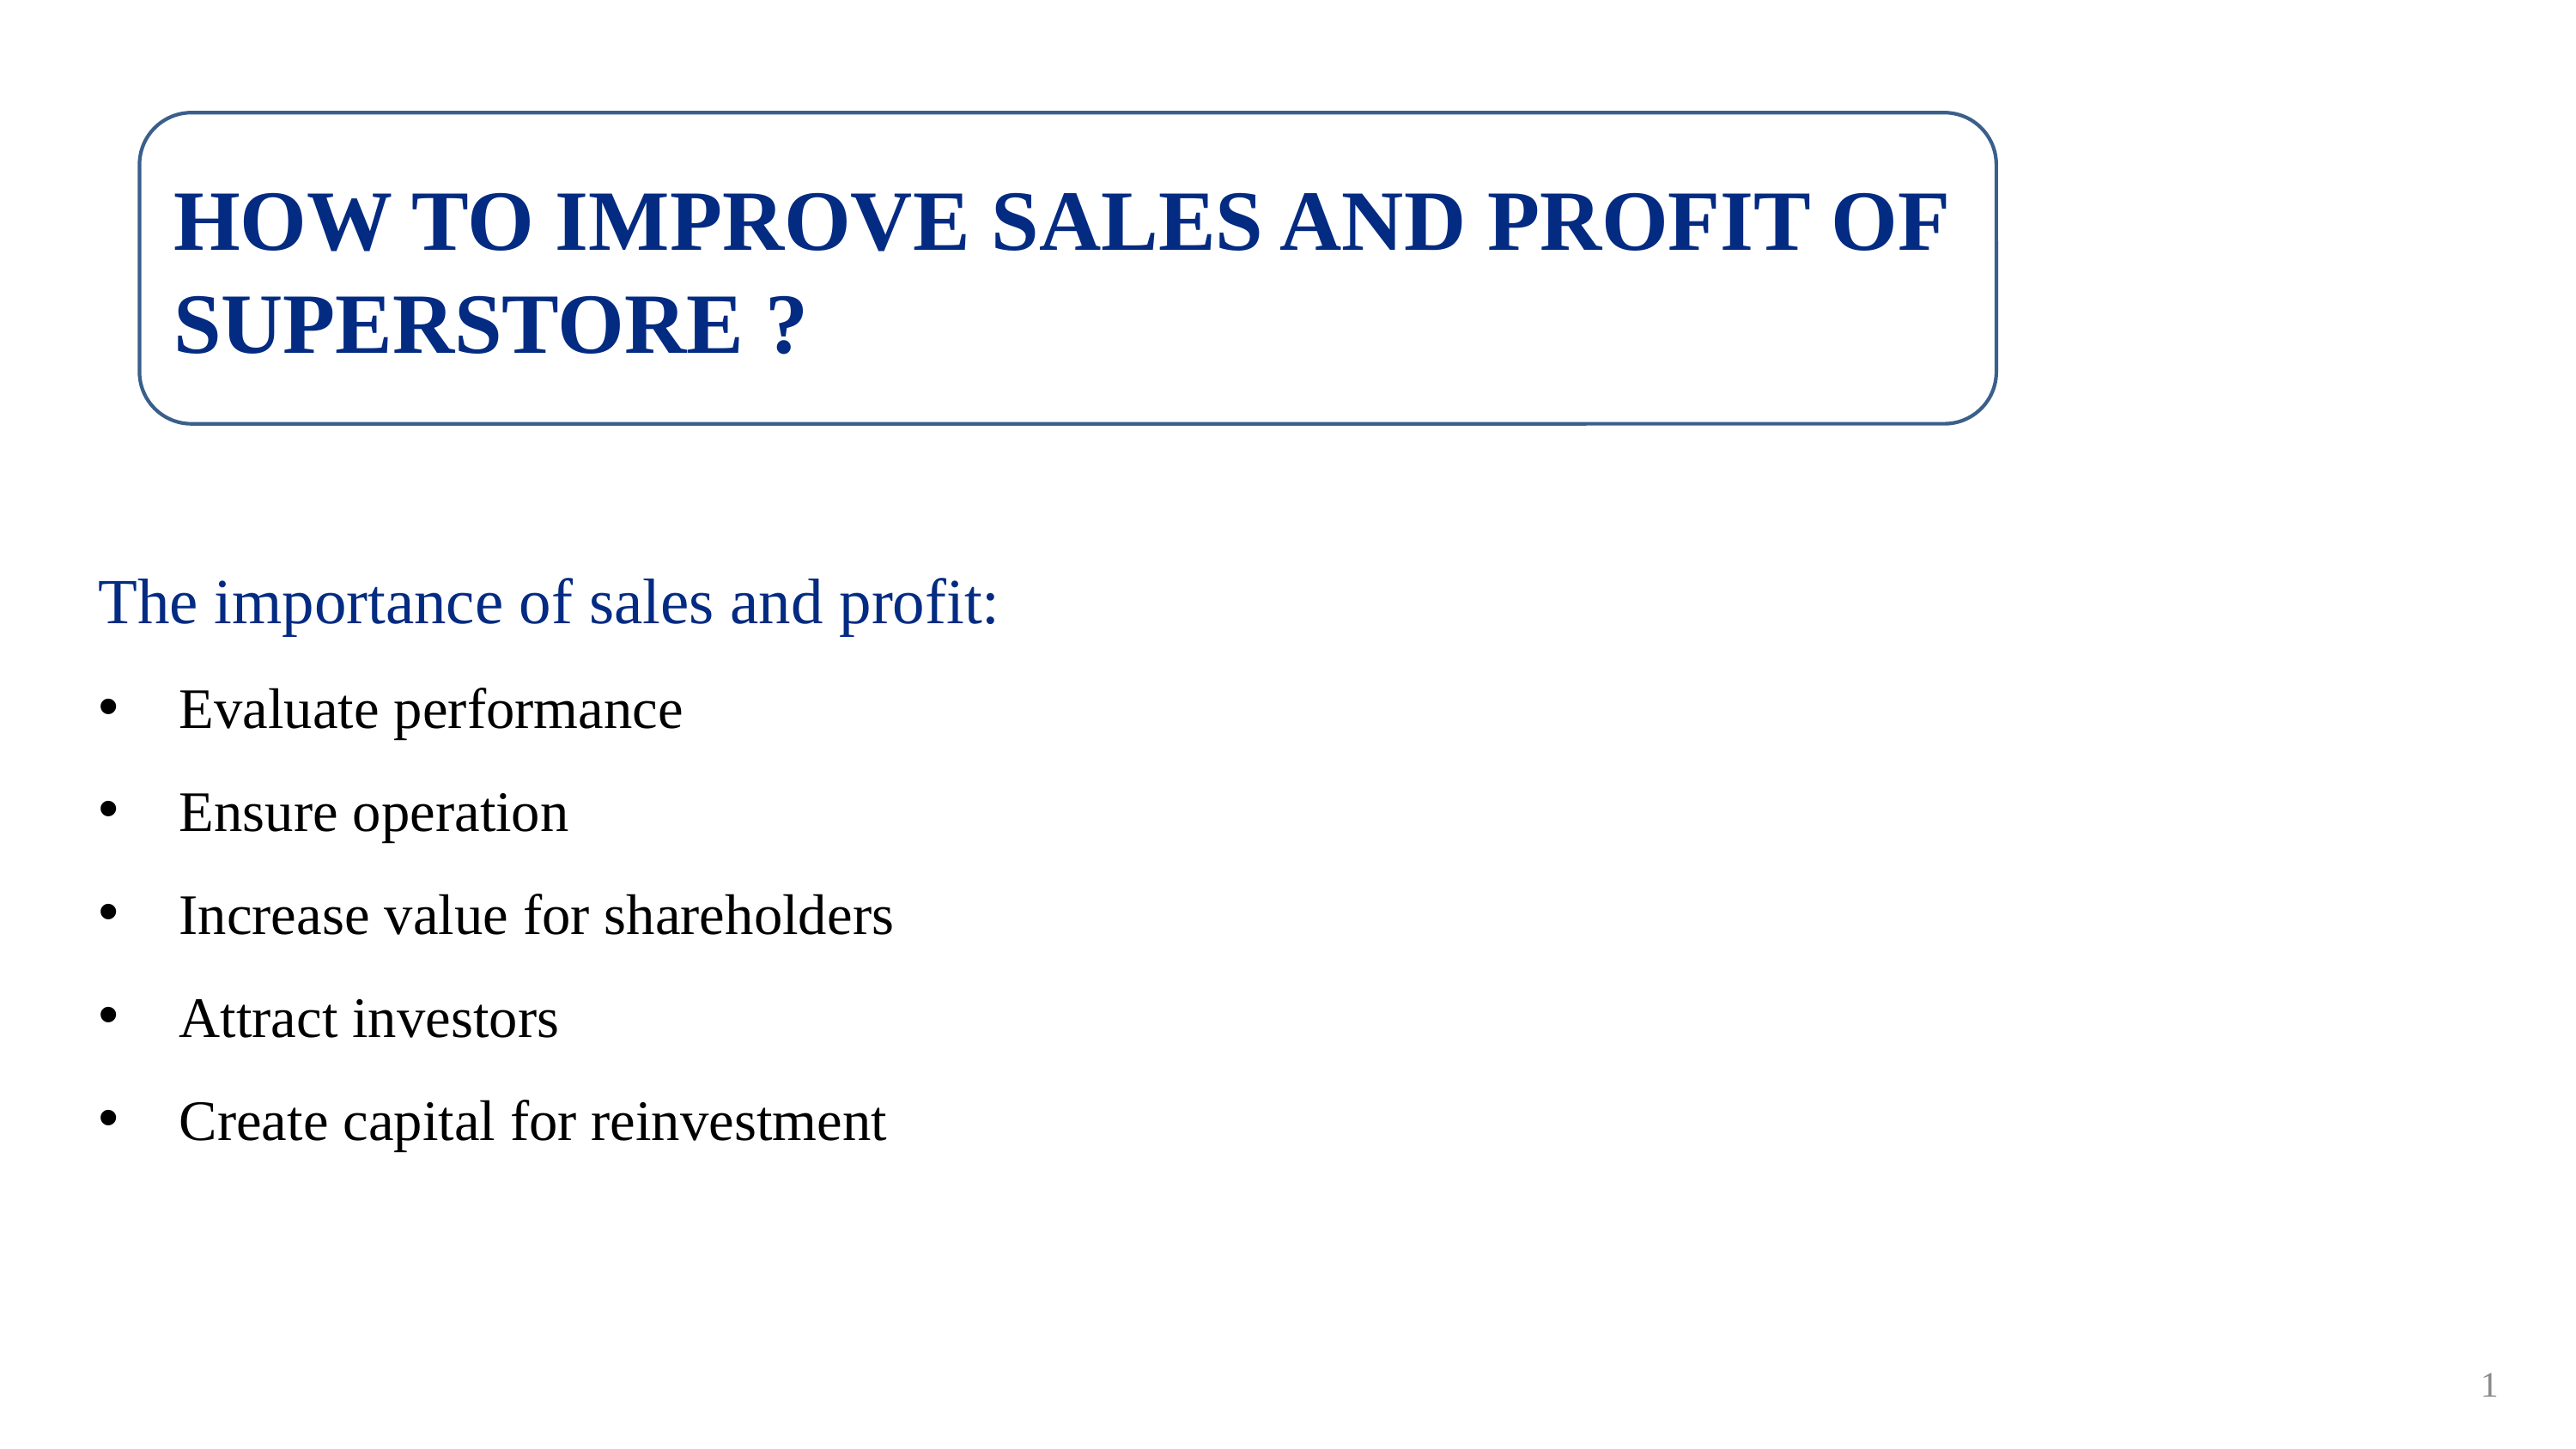

HOW TO IMPROVE SALES AND PROFIT OF SUPERSTORE ?
The importance of sales and profit:
Evaluate performance
Ensure operation
Increase value for shareholders
Attract investors
Create capital for reinvestment
1